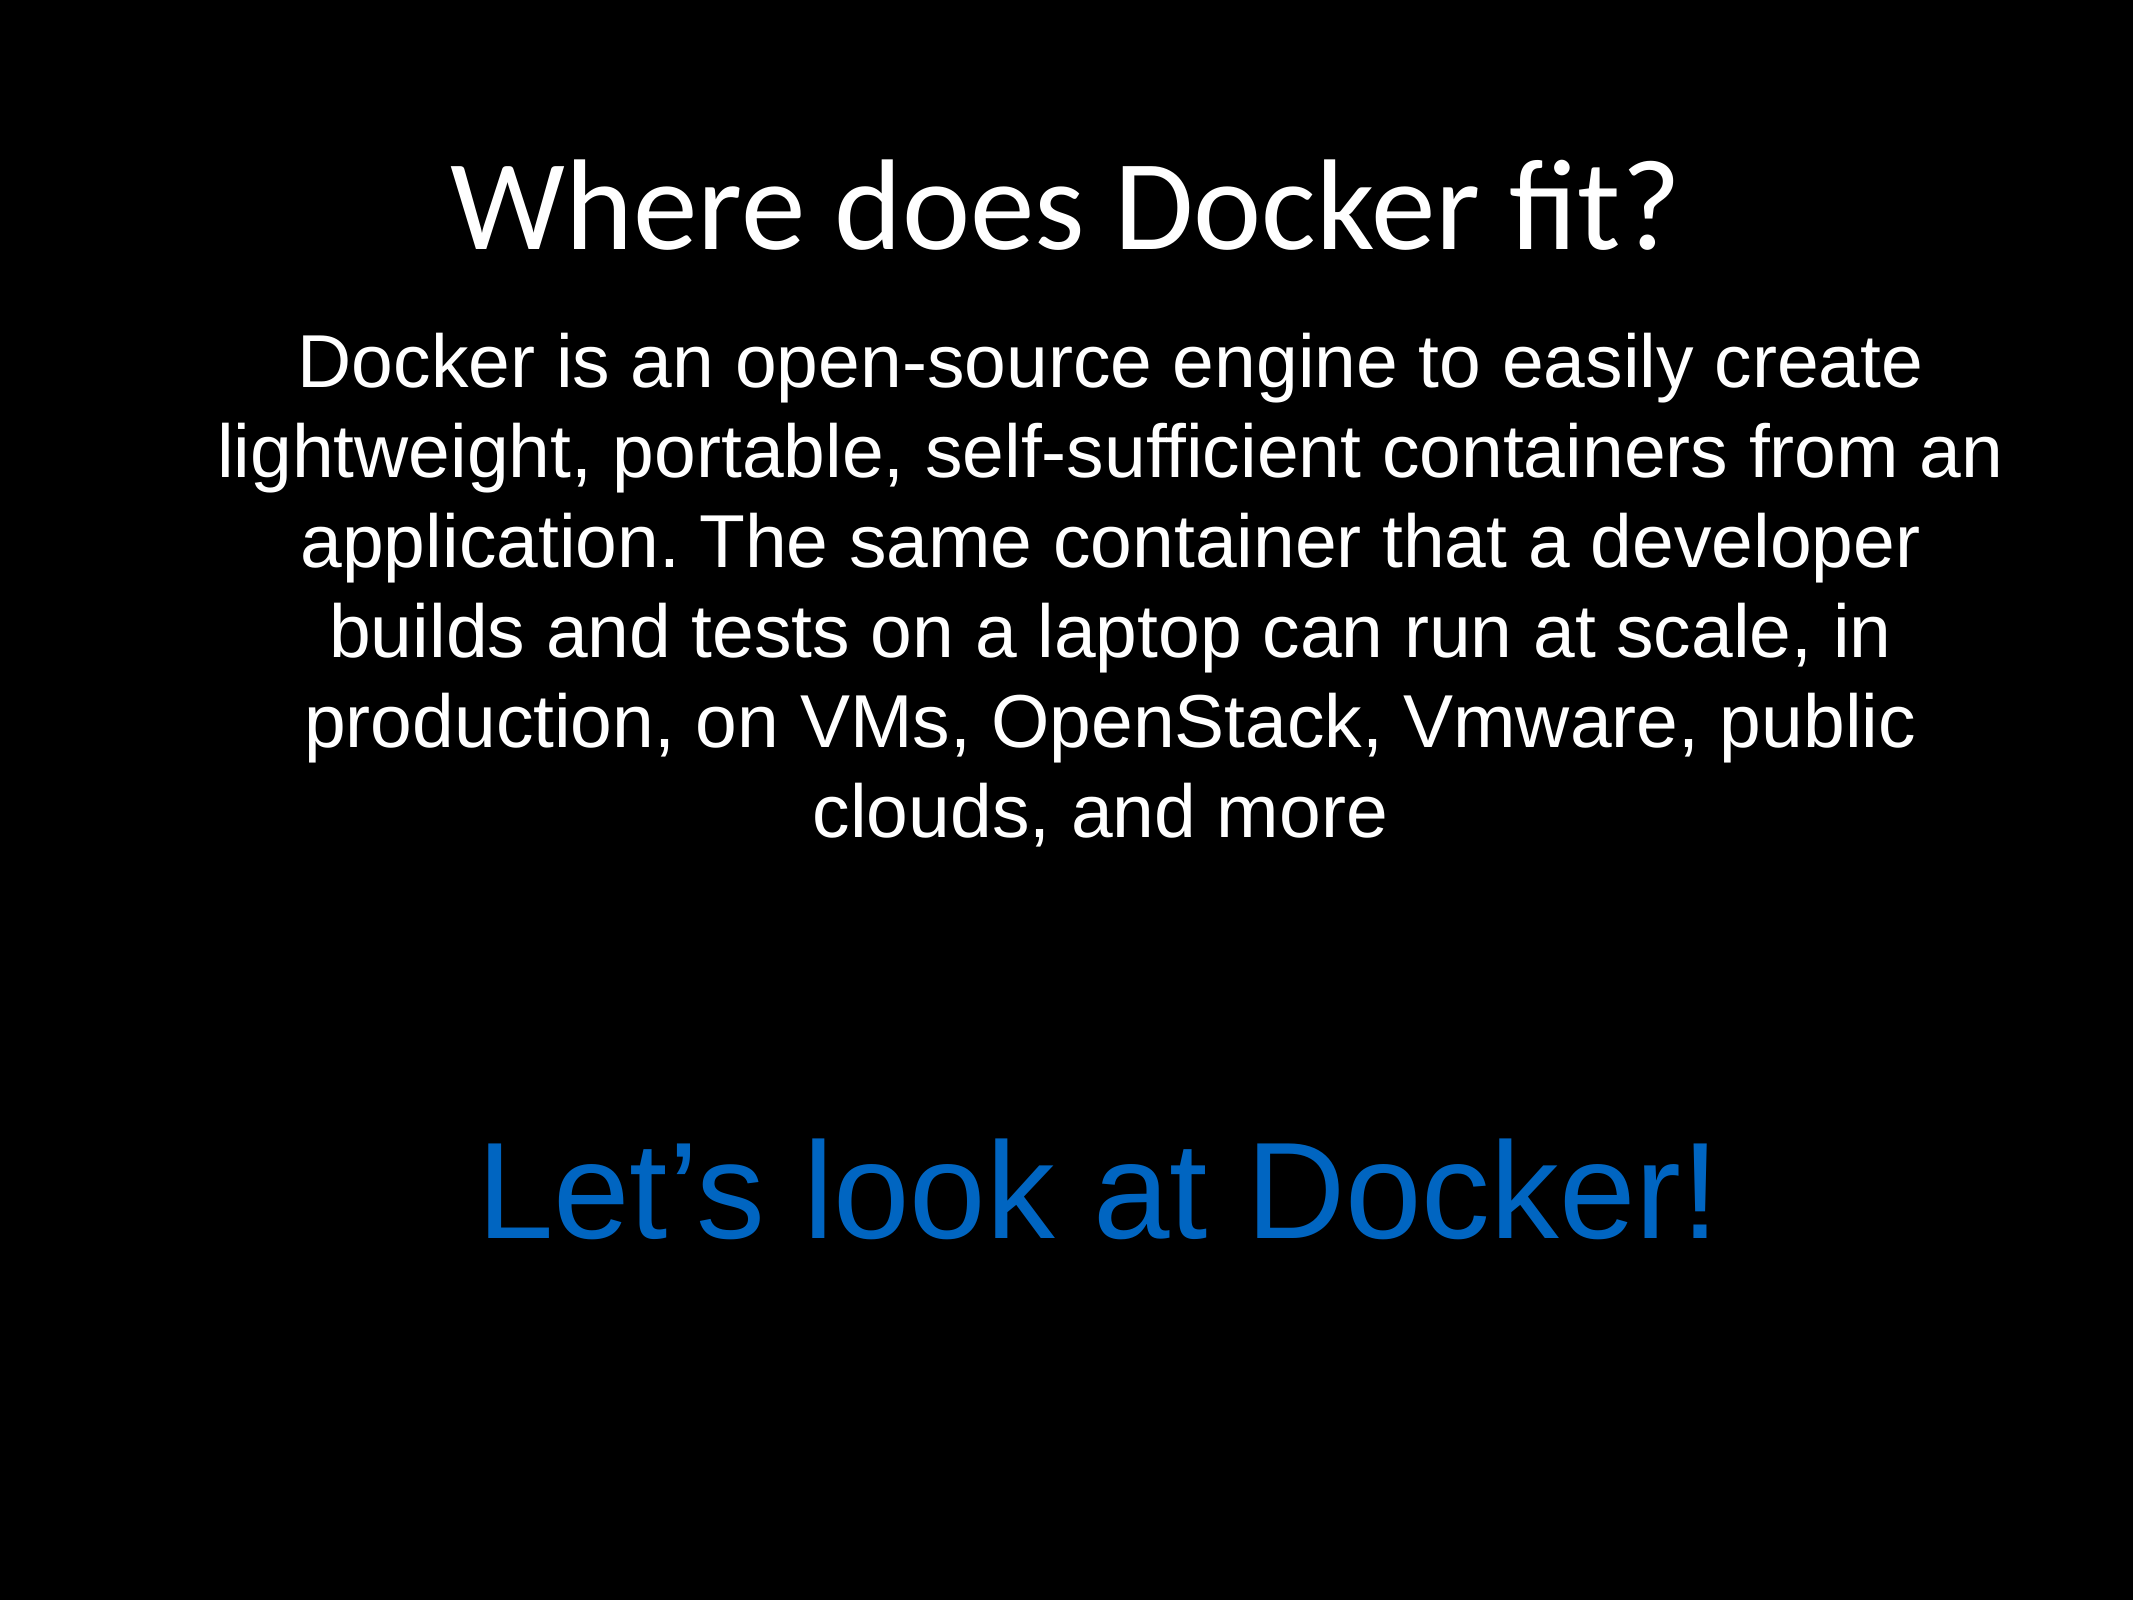

# Where does Docker fit?
Docker is an open-source engine to easily create lightweight, portable, self-sufficient containers from an application. The same container that a developer builds and tests on a laptop can run at scale, in production, on VMs, OpenStack, Vmware, public clouds, and more
Let’s look at Docker!